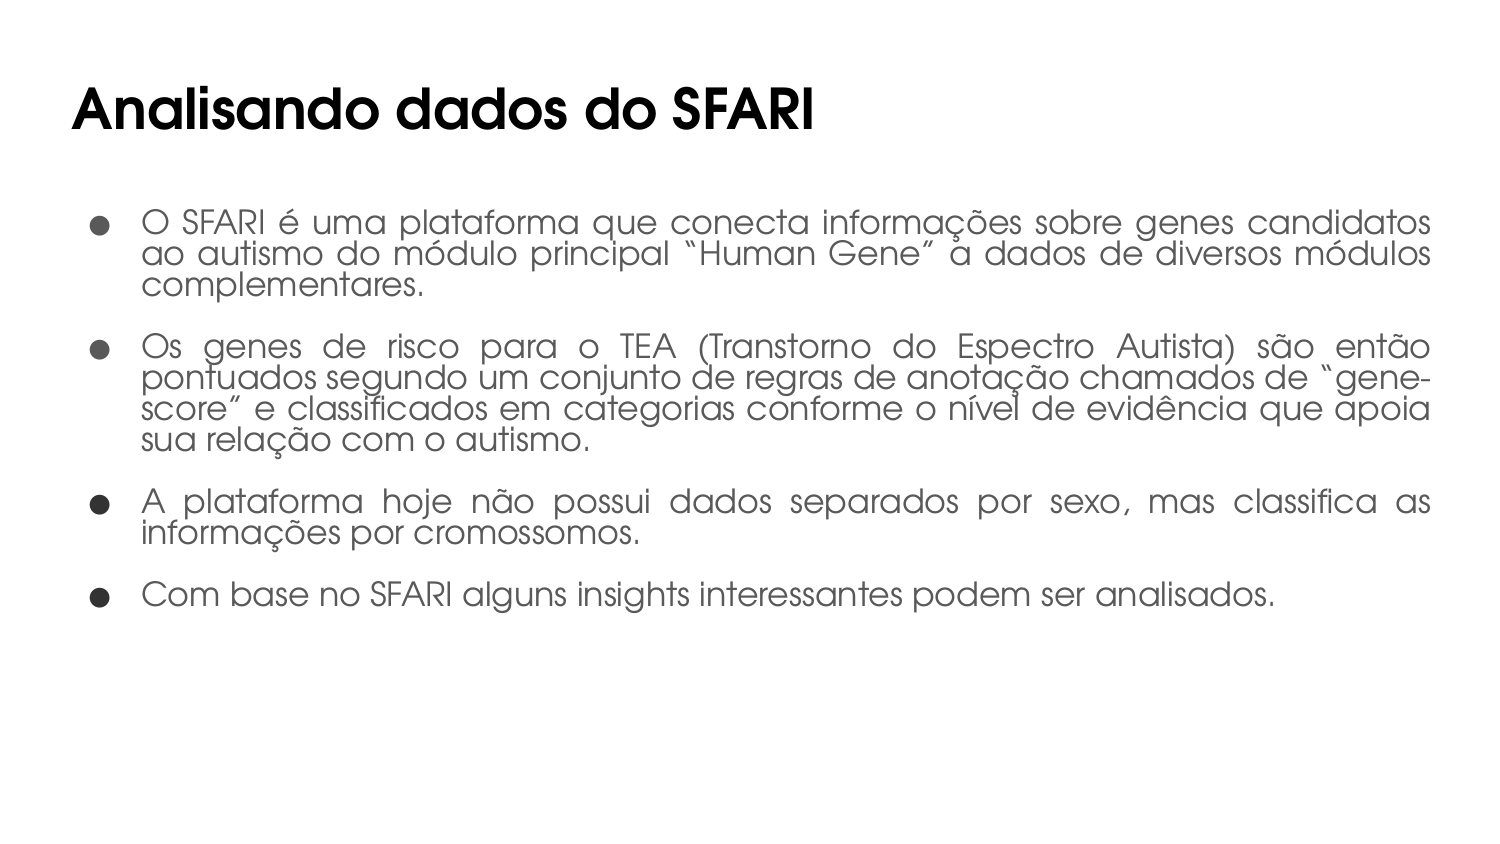

# Analisando dados do SFARI
O SFARI é uma plataforma que conecta informações sobre genes candidatos ao autismo do módulo principal “Human Gene” a dados de diversos módulos complementares.

Os genes de risco para o TEA (Transtorno do Espectro Autista) são então pontuados segundo um conjunto de regras de anotação chamados de “gene-score” e classificados em categorias conforme o nível de evidência que apoia sua relação com o autismo.

A plataforma hoje não possui dados separados por sexo, mas classifica as informações por cromossomos.

Com base no SFARI alguns insights interessantes podem ser analisados.